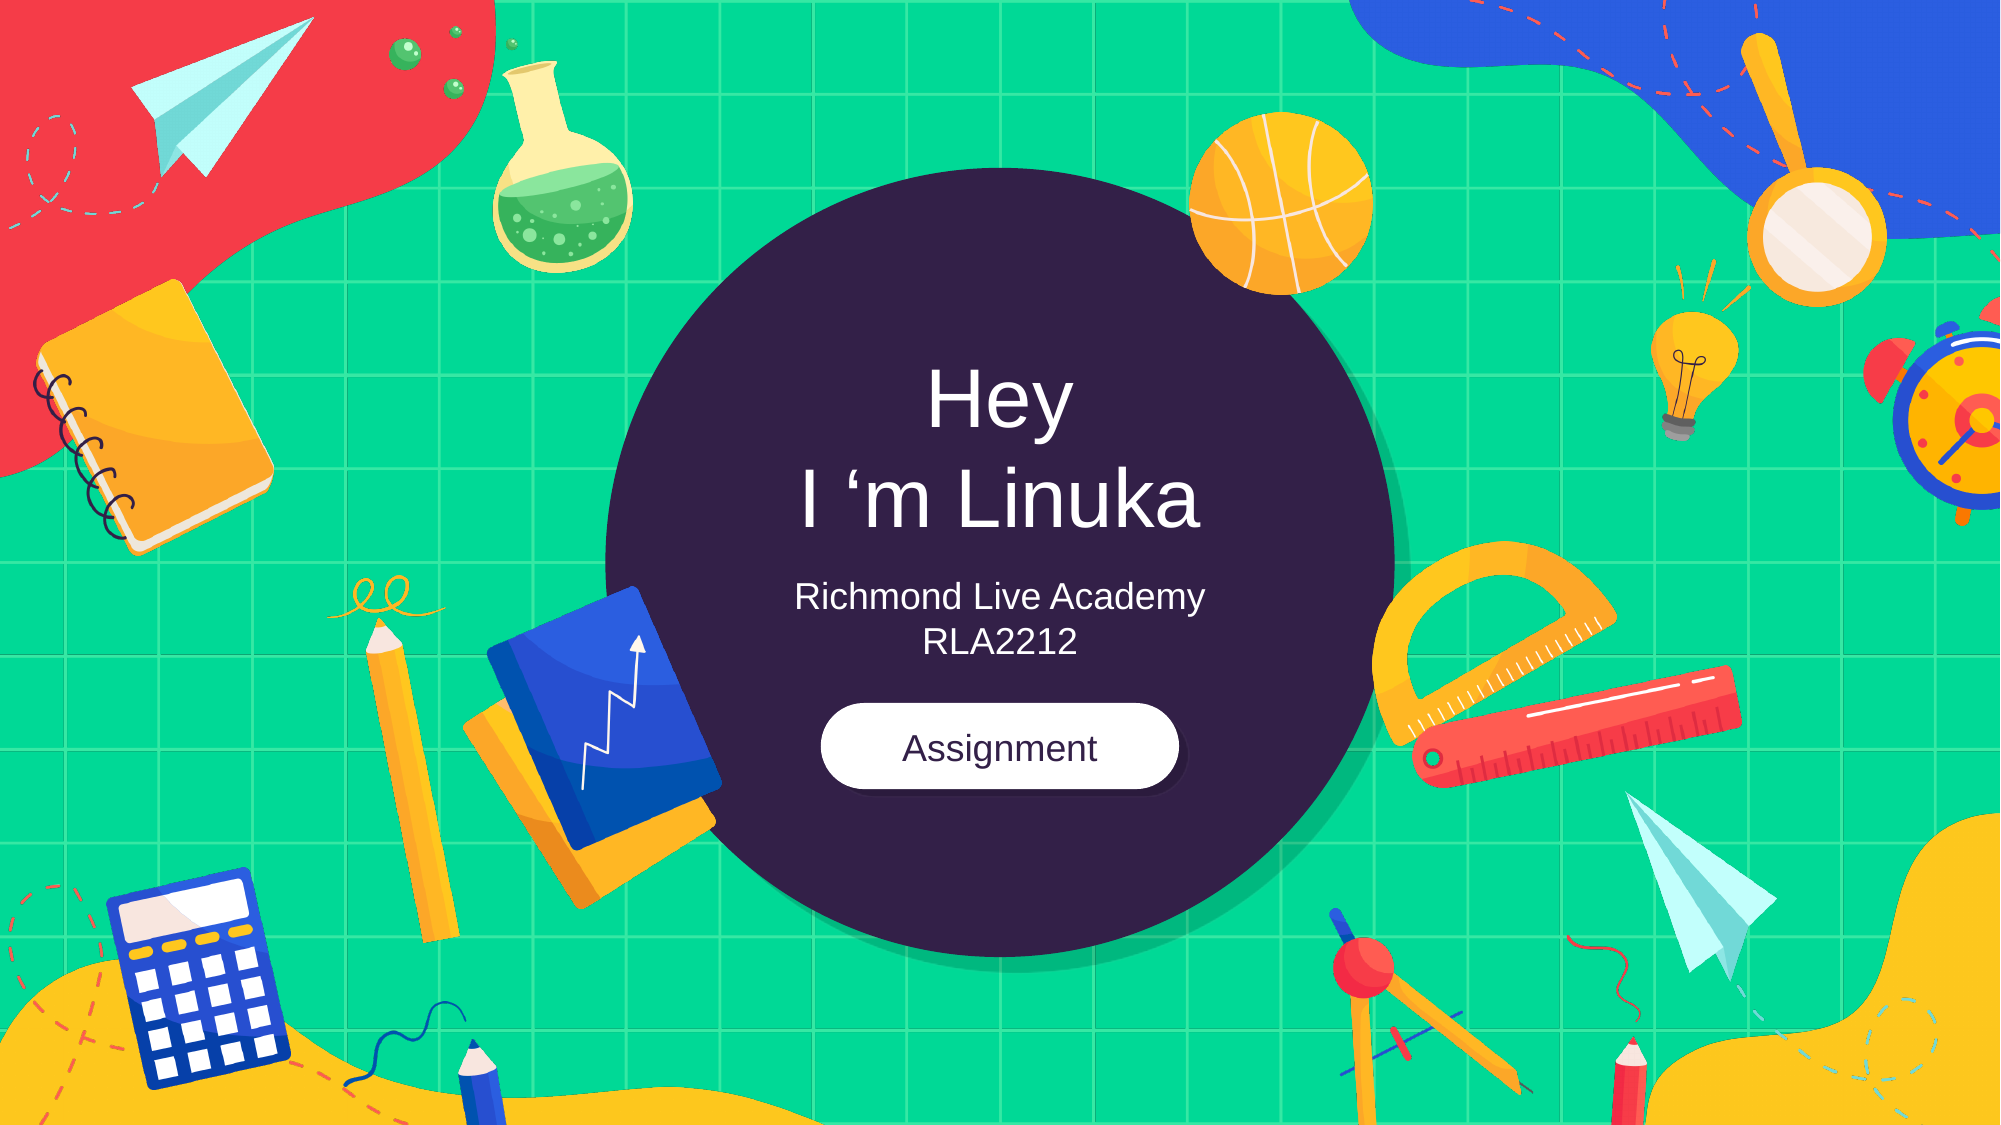

Hey
I ‘m Linuka
Richmond Live Academy
RLA2212
Assignment